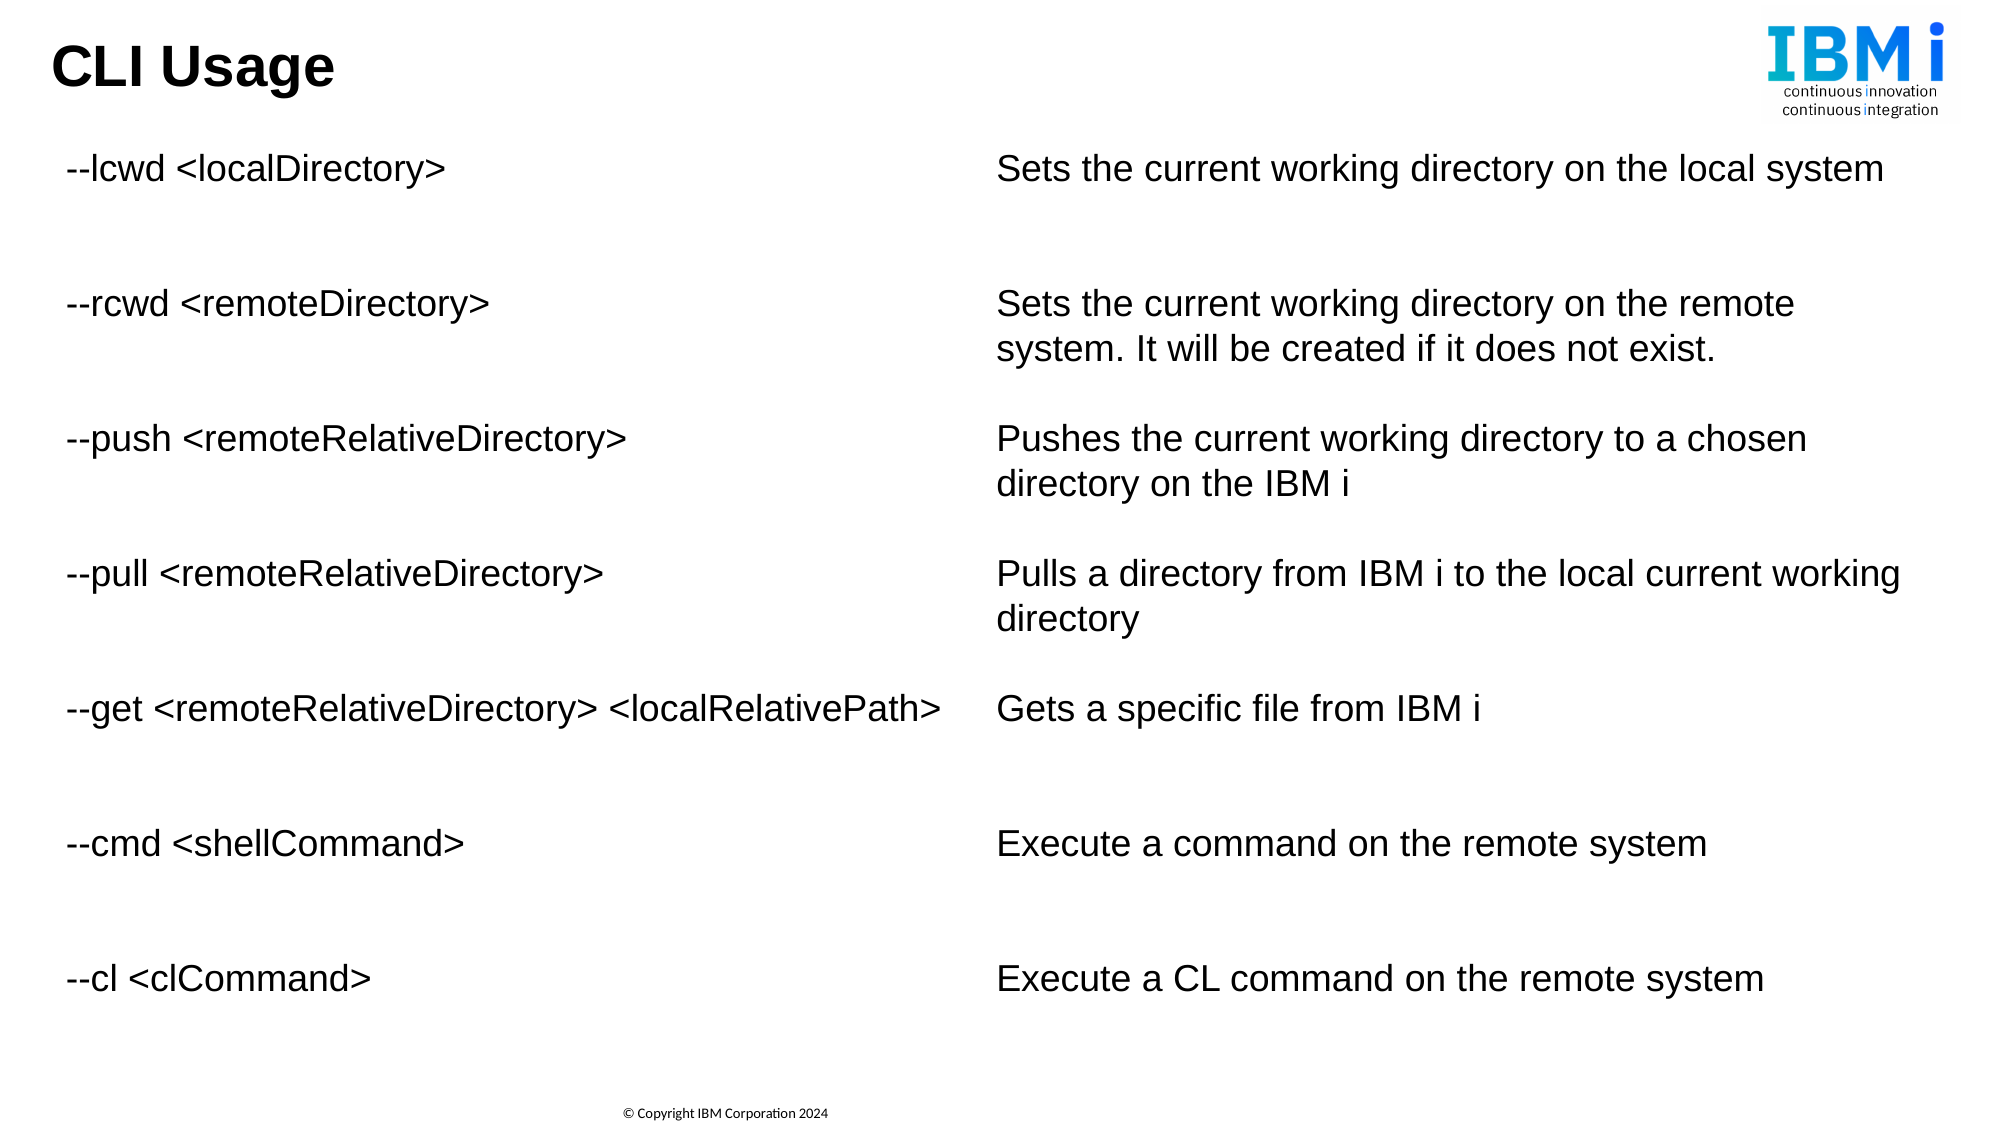

# CLI Usage
Sets the current working directory on the local system

Sets the current working directory on the remote system. It will be created if it does not exist.

Pushes the current working directory to a chosen directory on the IBM i

Pulls a directory from IBM i to the local current working directory

Gets a specific file from IBM i

Execute a command on the remote system

Execute a CL command on the remote system
--lcwd <localDirectory>

--rcwd <remoteDirectory>

--push <remoteRelativeDirectory>

--pull <remoteRelativeDirectory>

--get <remoteRelativeDirectory> <localRelativePath>

--cmd <shellCommand>

--cl <clCommand>